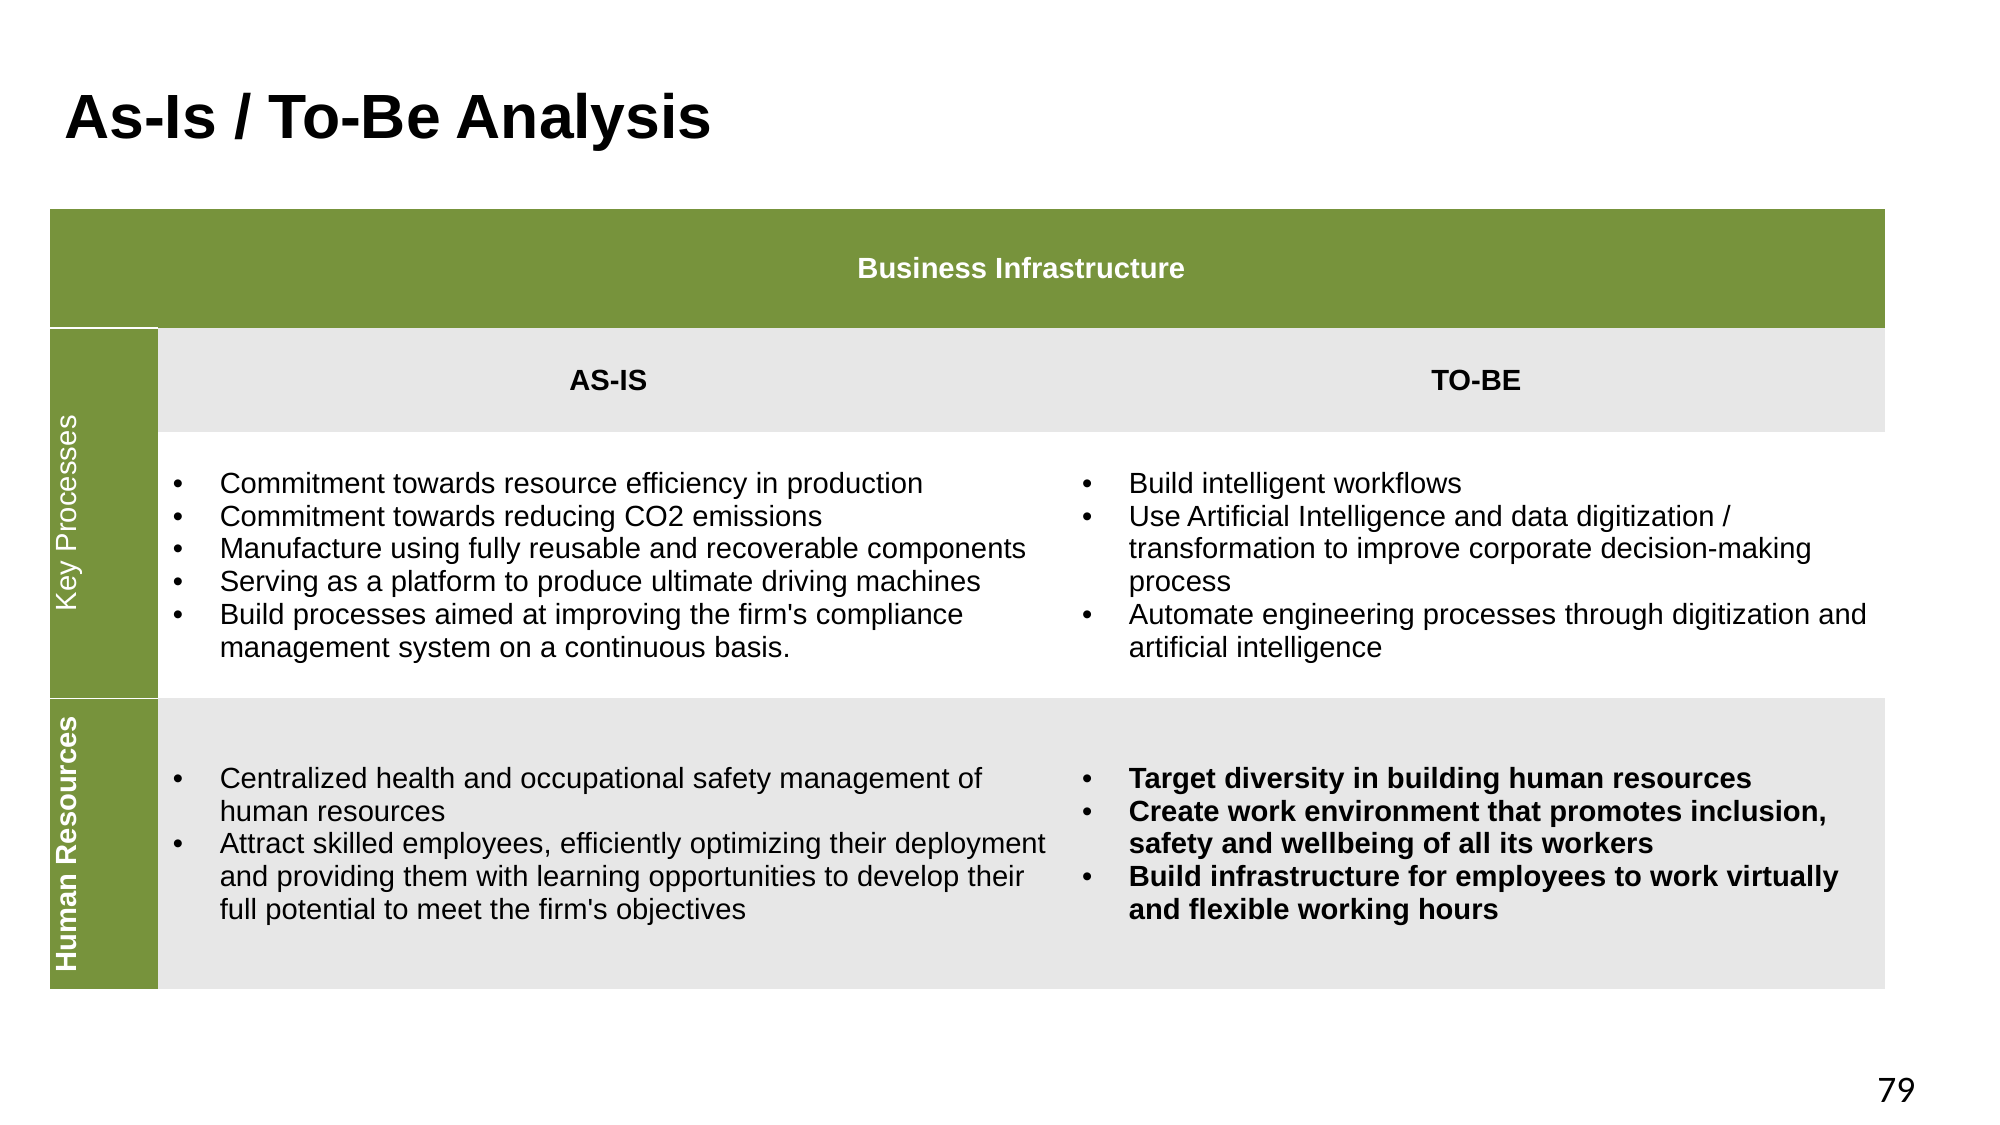

# As-Is / To-Be Analysis
|  | Business Infrastructure |  |
| --- | --- | --- |
| Key Processes | AS-IS | TO-BE |
|  | Commitment towards resource efficiency in production Commitment towards reducing CO2 emissions Manufacture using fully reusable and recoverable components Serving as a platform to produce ultimate driving machines Build processes aimed at improving the firm's compliance management system on a continuous basis. | Build intelligent workflows Use Artificial Intelligence and data digitization / transformation to improve corporate decision-making process Automate engineering processes through digitization and artificial intelligence |
| Human Resources | Centralized health and occupational safety management of human resources Attract skilled employees, efficiently optimizing their deployment and providing them with learning opportunities to develop their full potential to meet the firm's objectives | Target diversity in building human resources Create work environment that promotes inclusion, safety and wellbeing of all its workers Build infrastructure for employees to work virtually and flexible working hours |
79